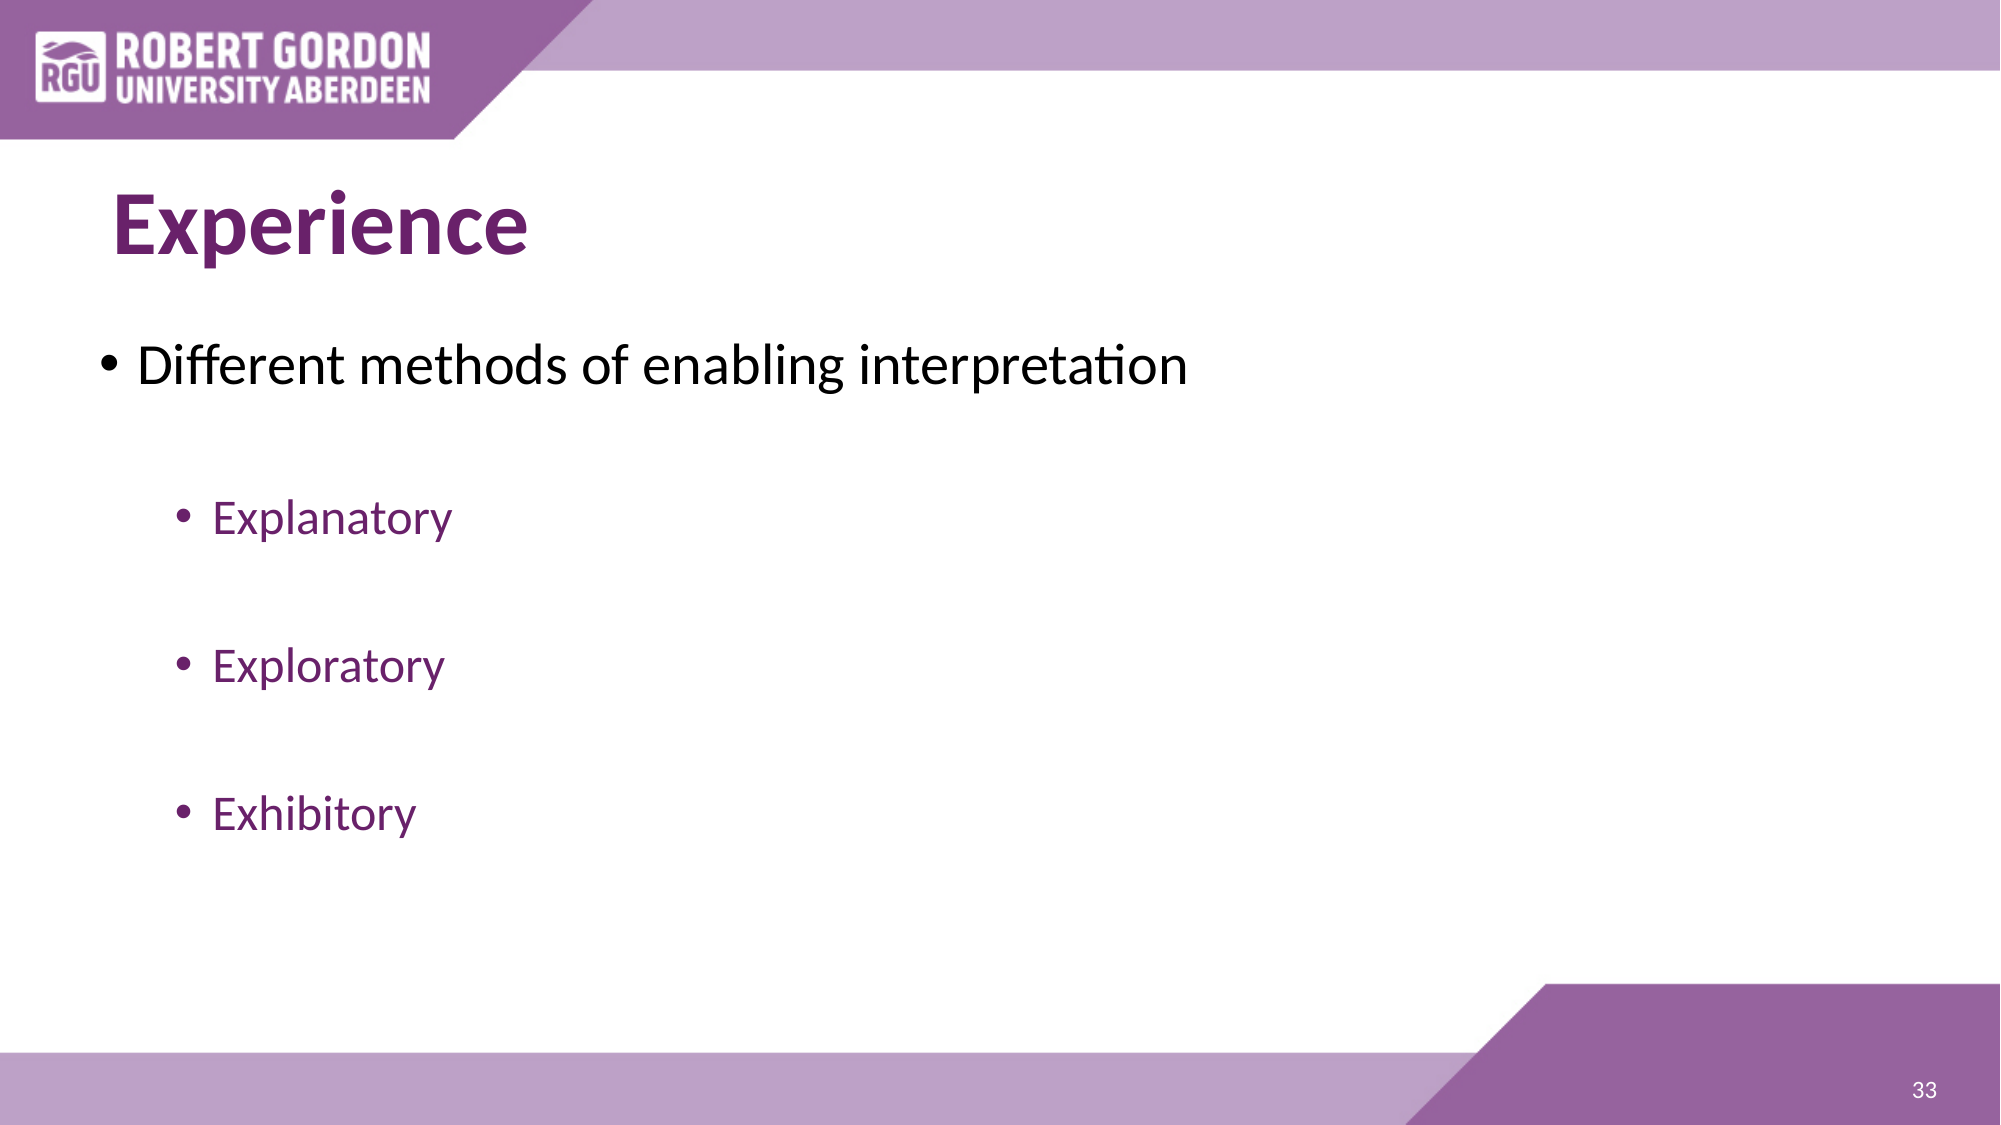

# Experience
Different methods of enabling interpretation

Explanatory

Exploratory

Exhibitory

33